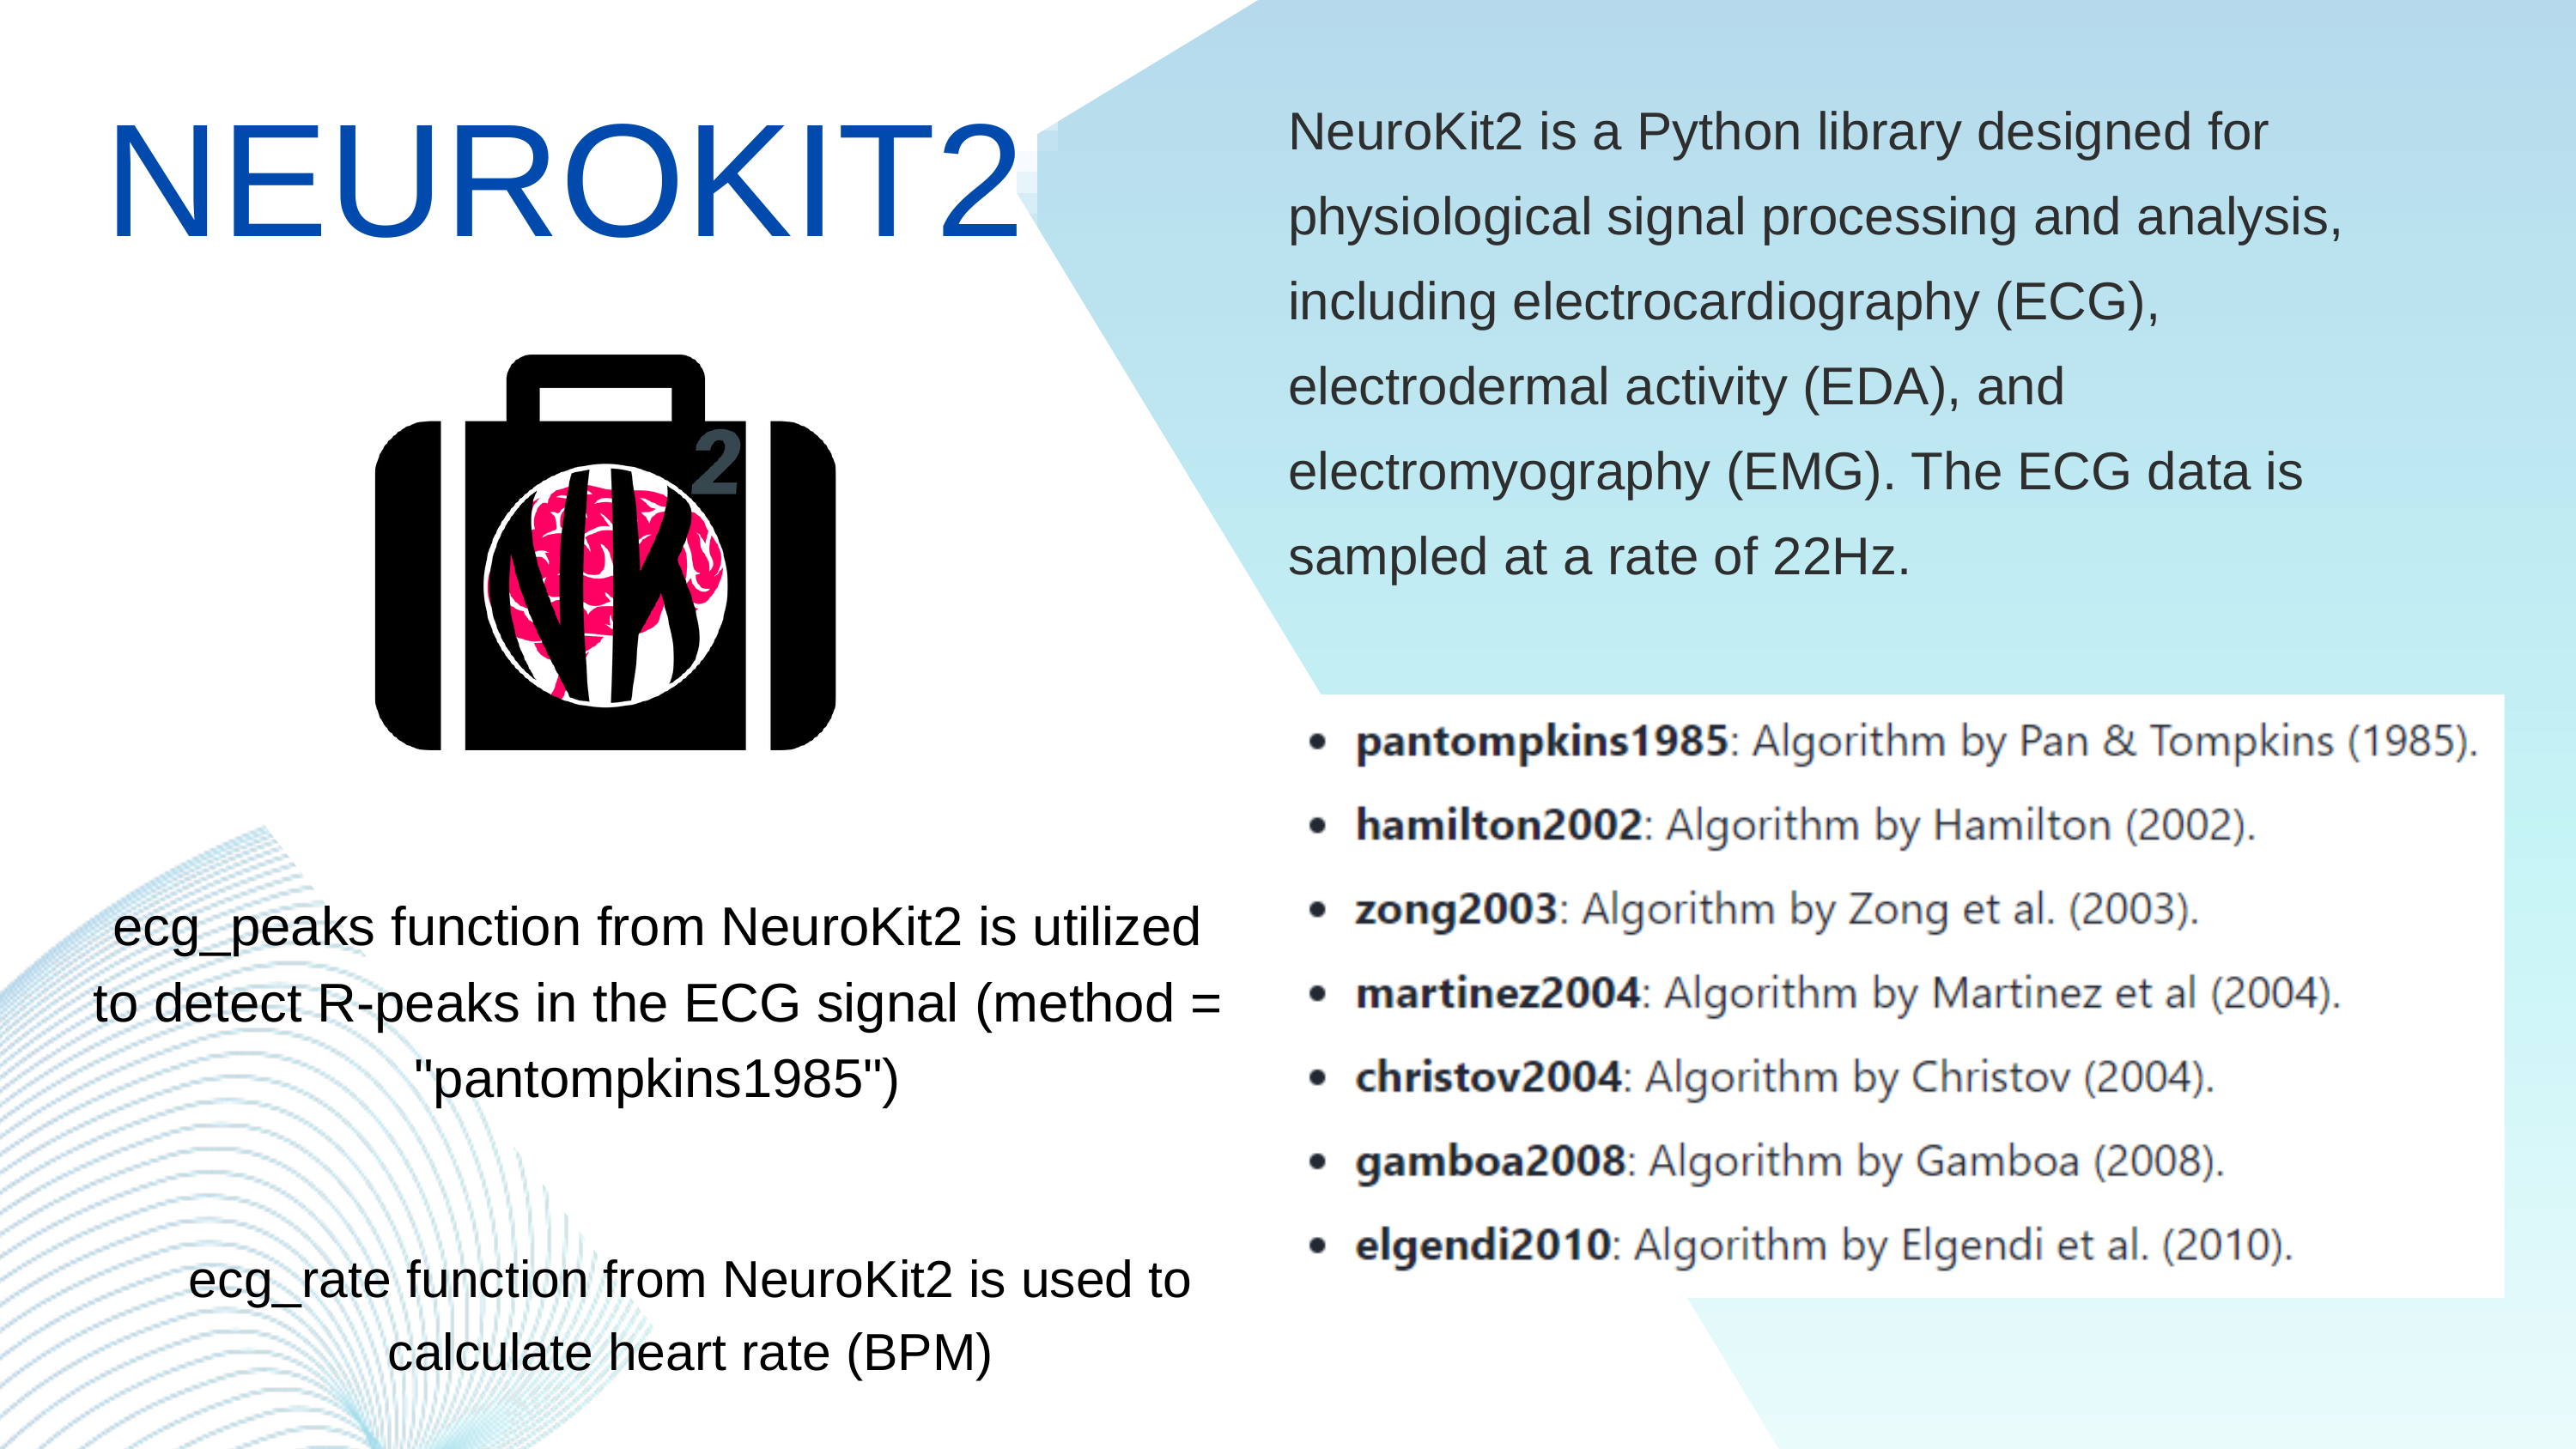

NeuroKit2 is a Python library designed for physiological signal processing and analysis, including electrocardiography (ECG), electrodermal activity (EDA), and electromyography (EMG). The ECG data is sampled at a rate of 22Hz.

NEUROKIT2

ecg_peaks function from NeuroKit2 is utilized to detect R-peaks in the ECG signal (method = "pantompkins1985")

ecg_rate function from NeuroKit2 is used to calculate heart rate (BPM)